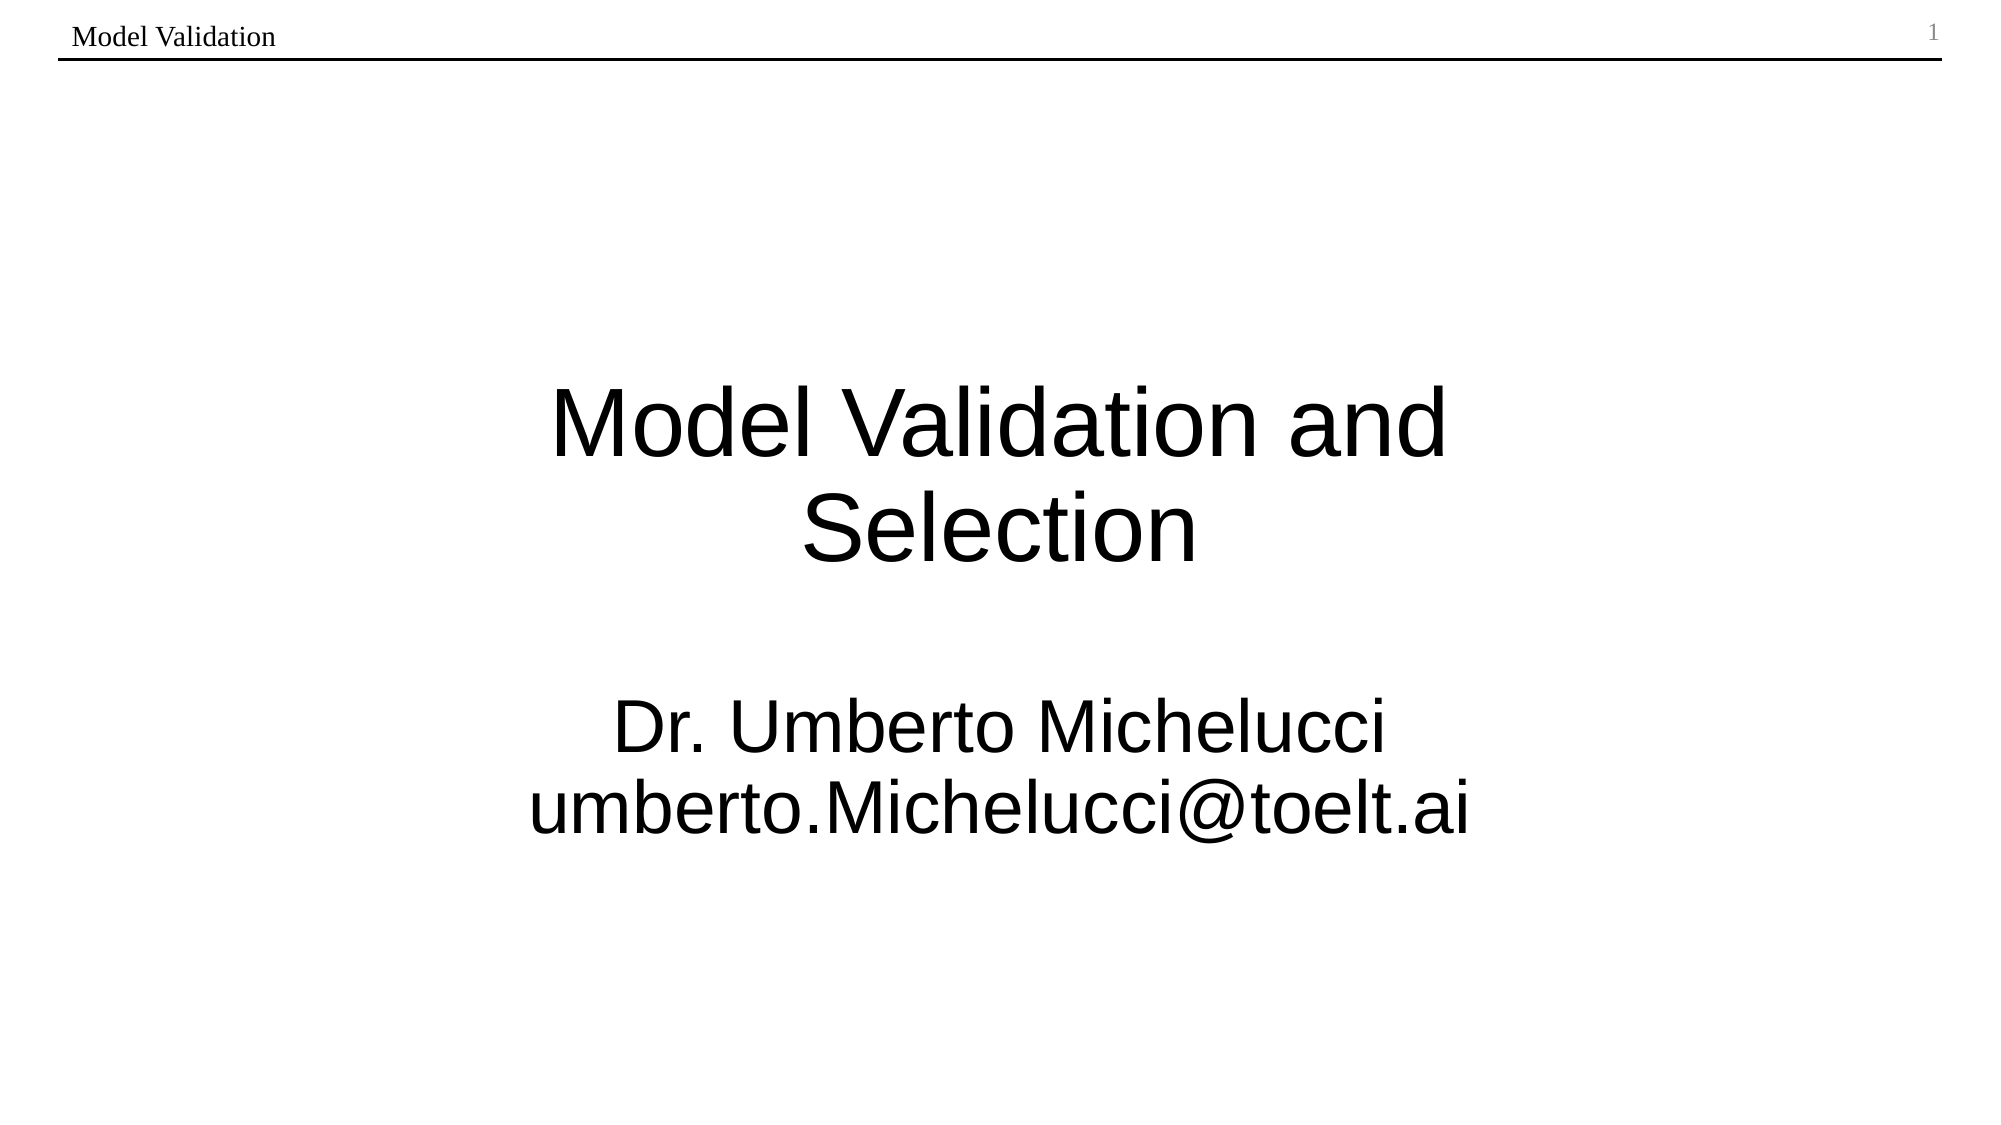

Model Validation
Model Validation and
Selection

Dr. Umberto Michelucci
umberto.Michelucci@toelt.ai